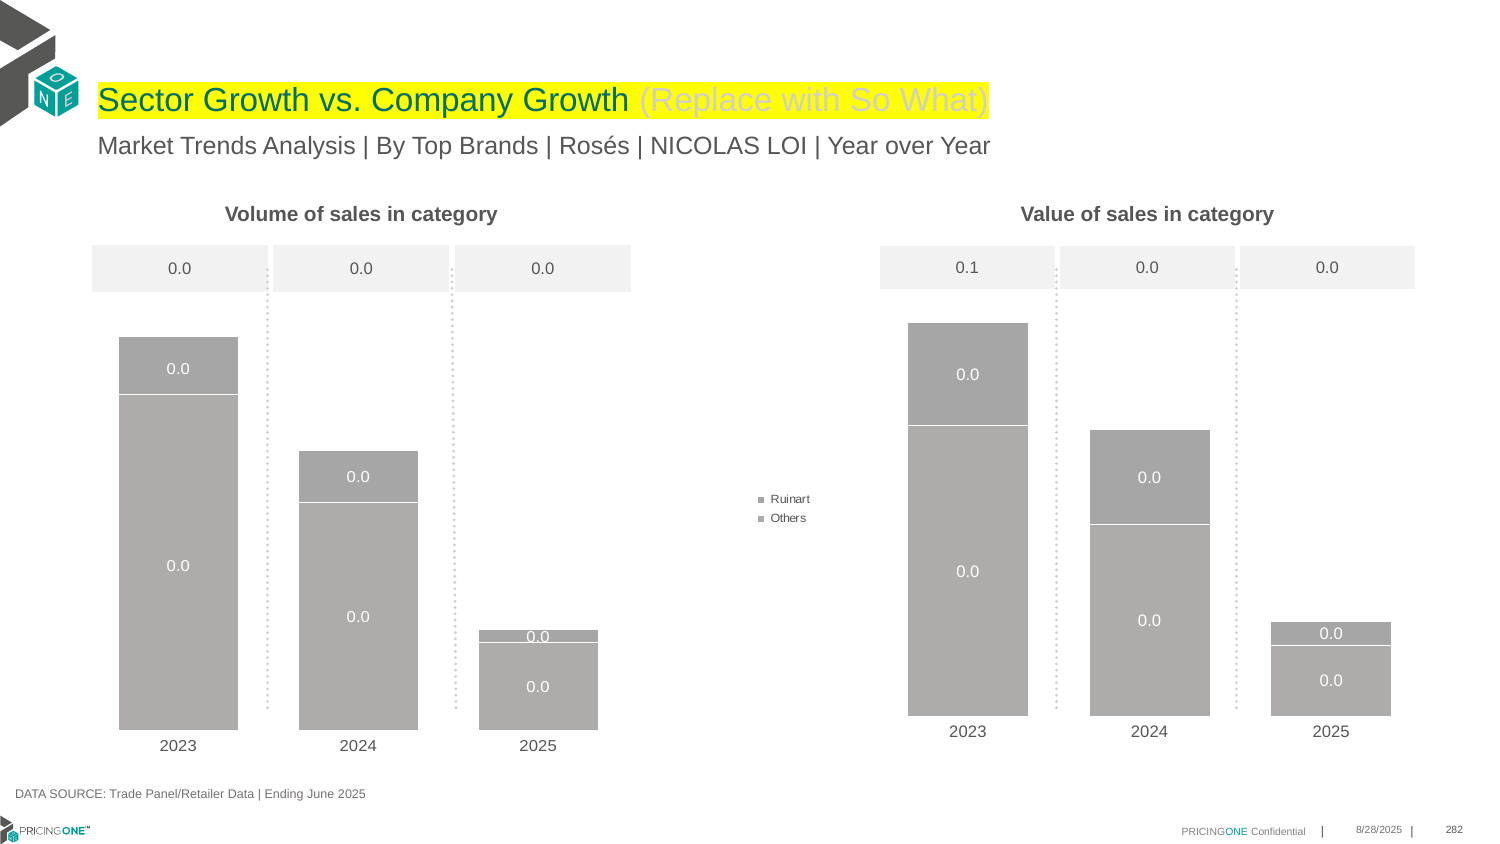

# Sector Growth vs. Company Growth (Replace with So What)
Market Trends Analysis | By Top Brands | Rosés | NICOLAS LOI | Year over Year
| Value of sales in category |  |  |
| --- | --- | --- |
| 0.1 | 0.0 | 0.0 |
| Volume of sales in category |  |  |
| --- | --- | --- |
| 0.0 | 0.0 | 0.0 |

### Chart

| Category | Others | Ruinart |
|---|---|---|
| 2023 | 0.041597 | 0.014848 |
| 2024 | 0.027502 | 0.013524 |
| 2025 | 0.010168 | 0.003381 |

### Chart

| Category | Others | Ruinart |
|---|---|---|
| 2023 | 0.000698 | 0.000121 |
| 2024 | 0.000473 | 0.000109 |
| 2025 | 0.000183 | 2.7e-05 |
DATA SOURCE: Trade Panel/Retailer Data | Ending June 2025

8/28/2025
282